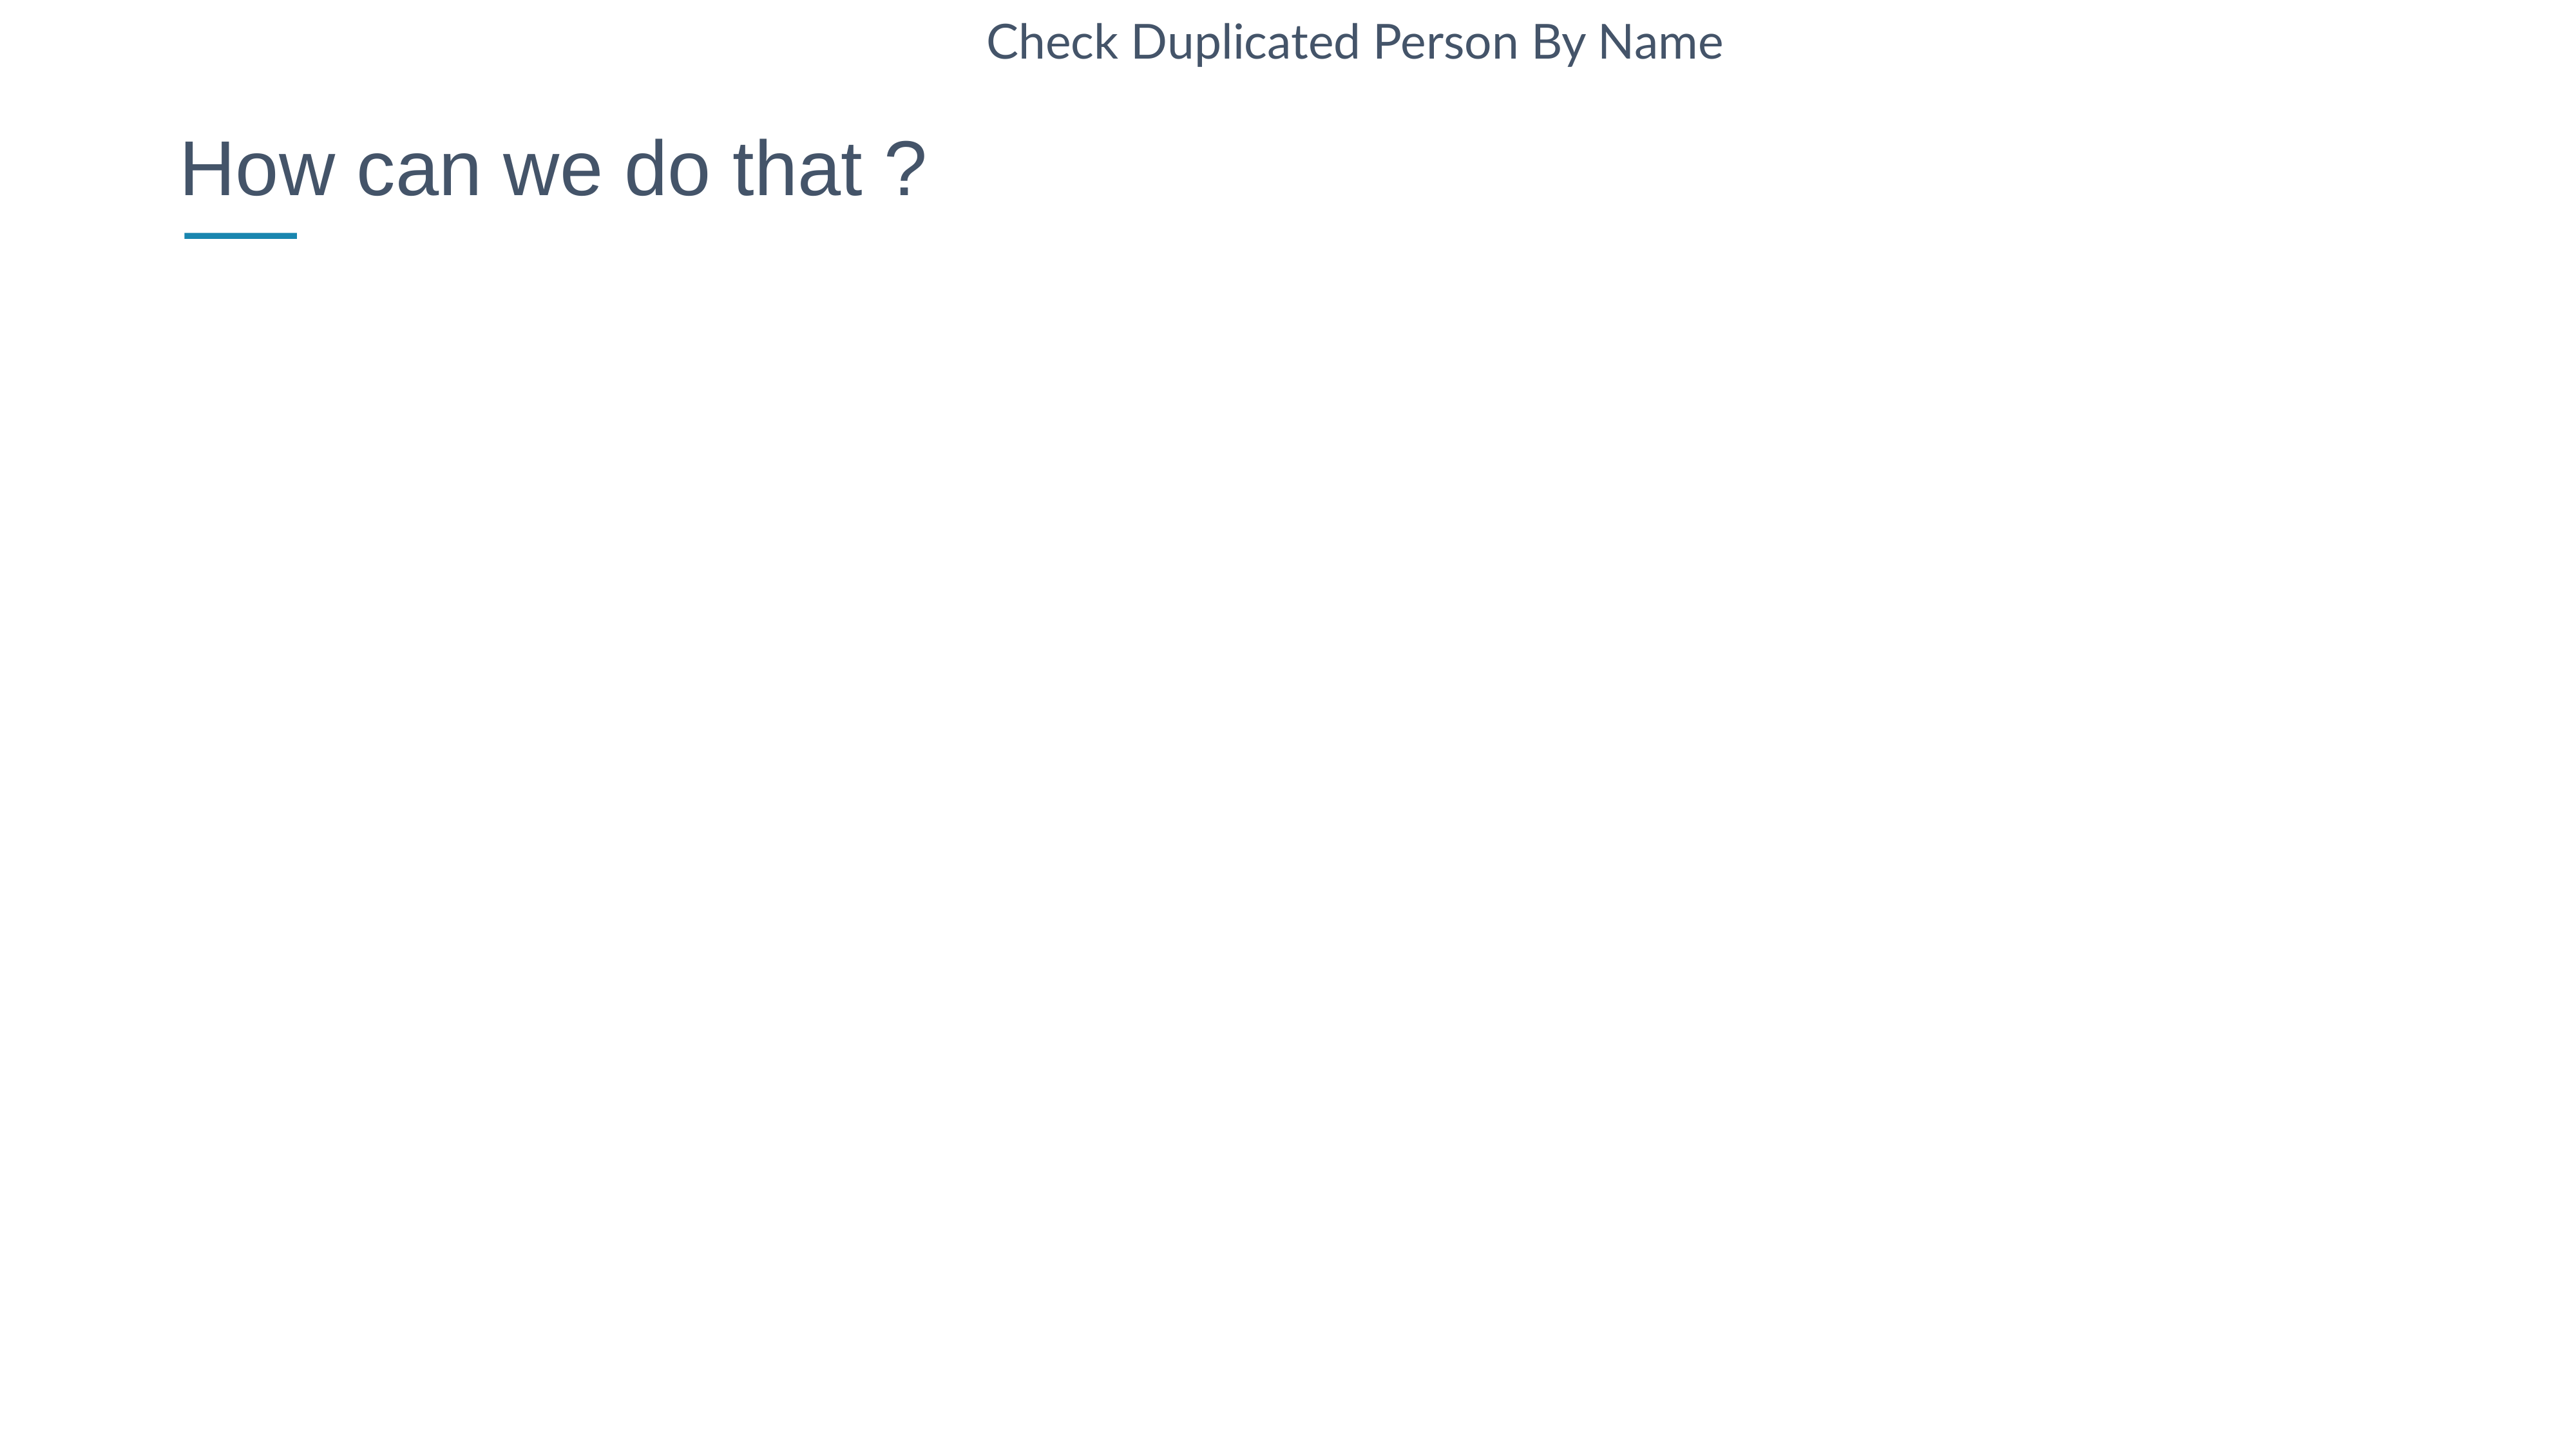

Check Duplicated Person By Name
How can we do that ?